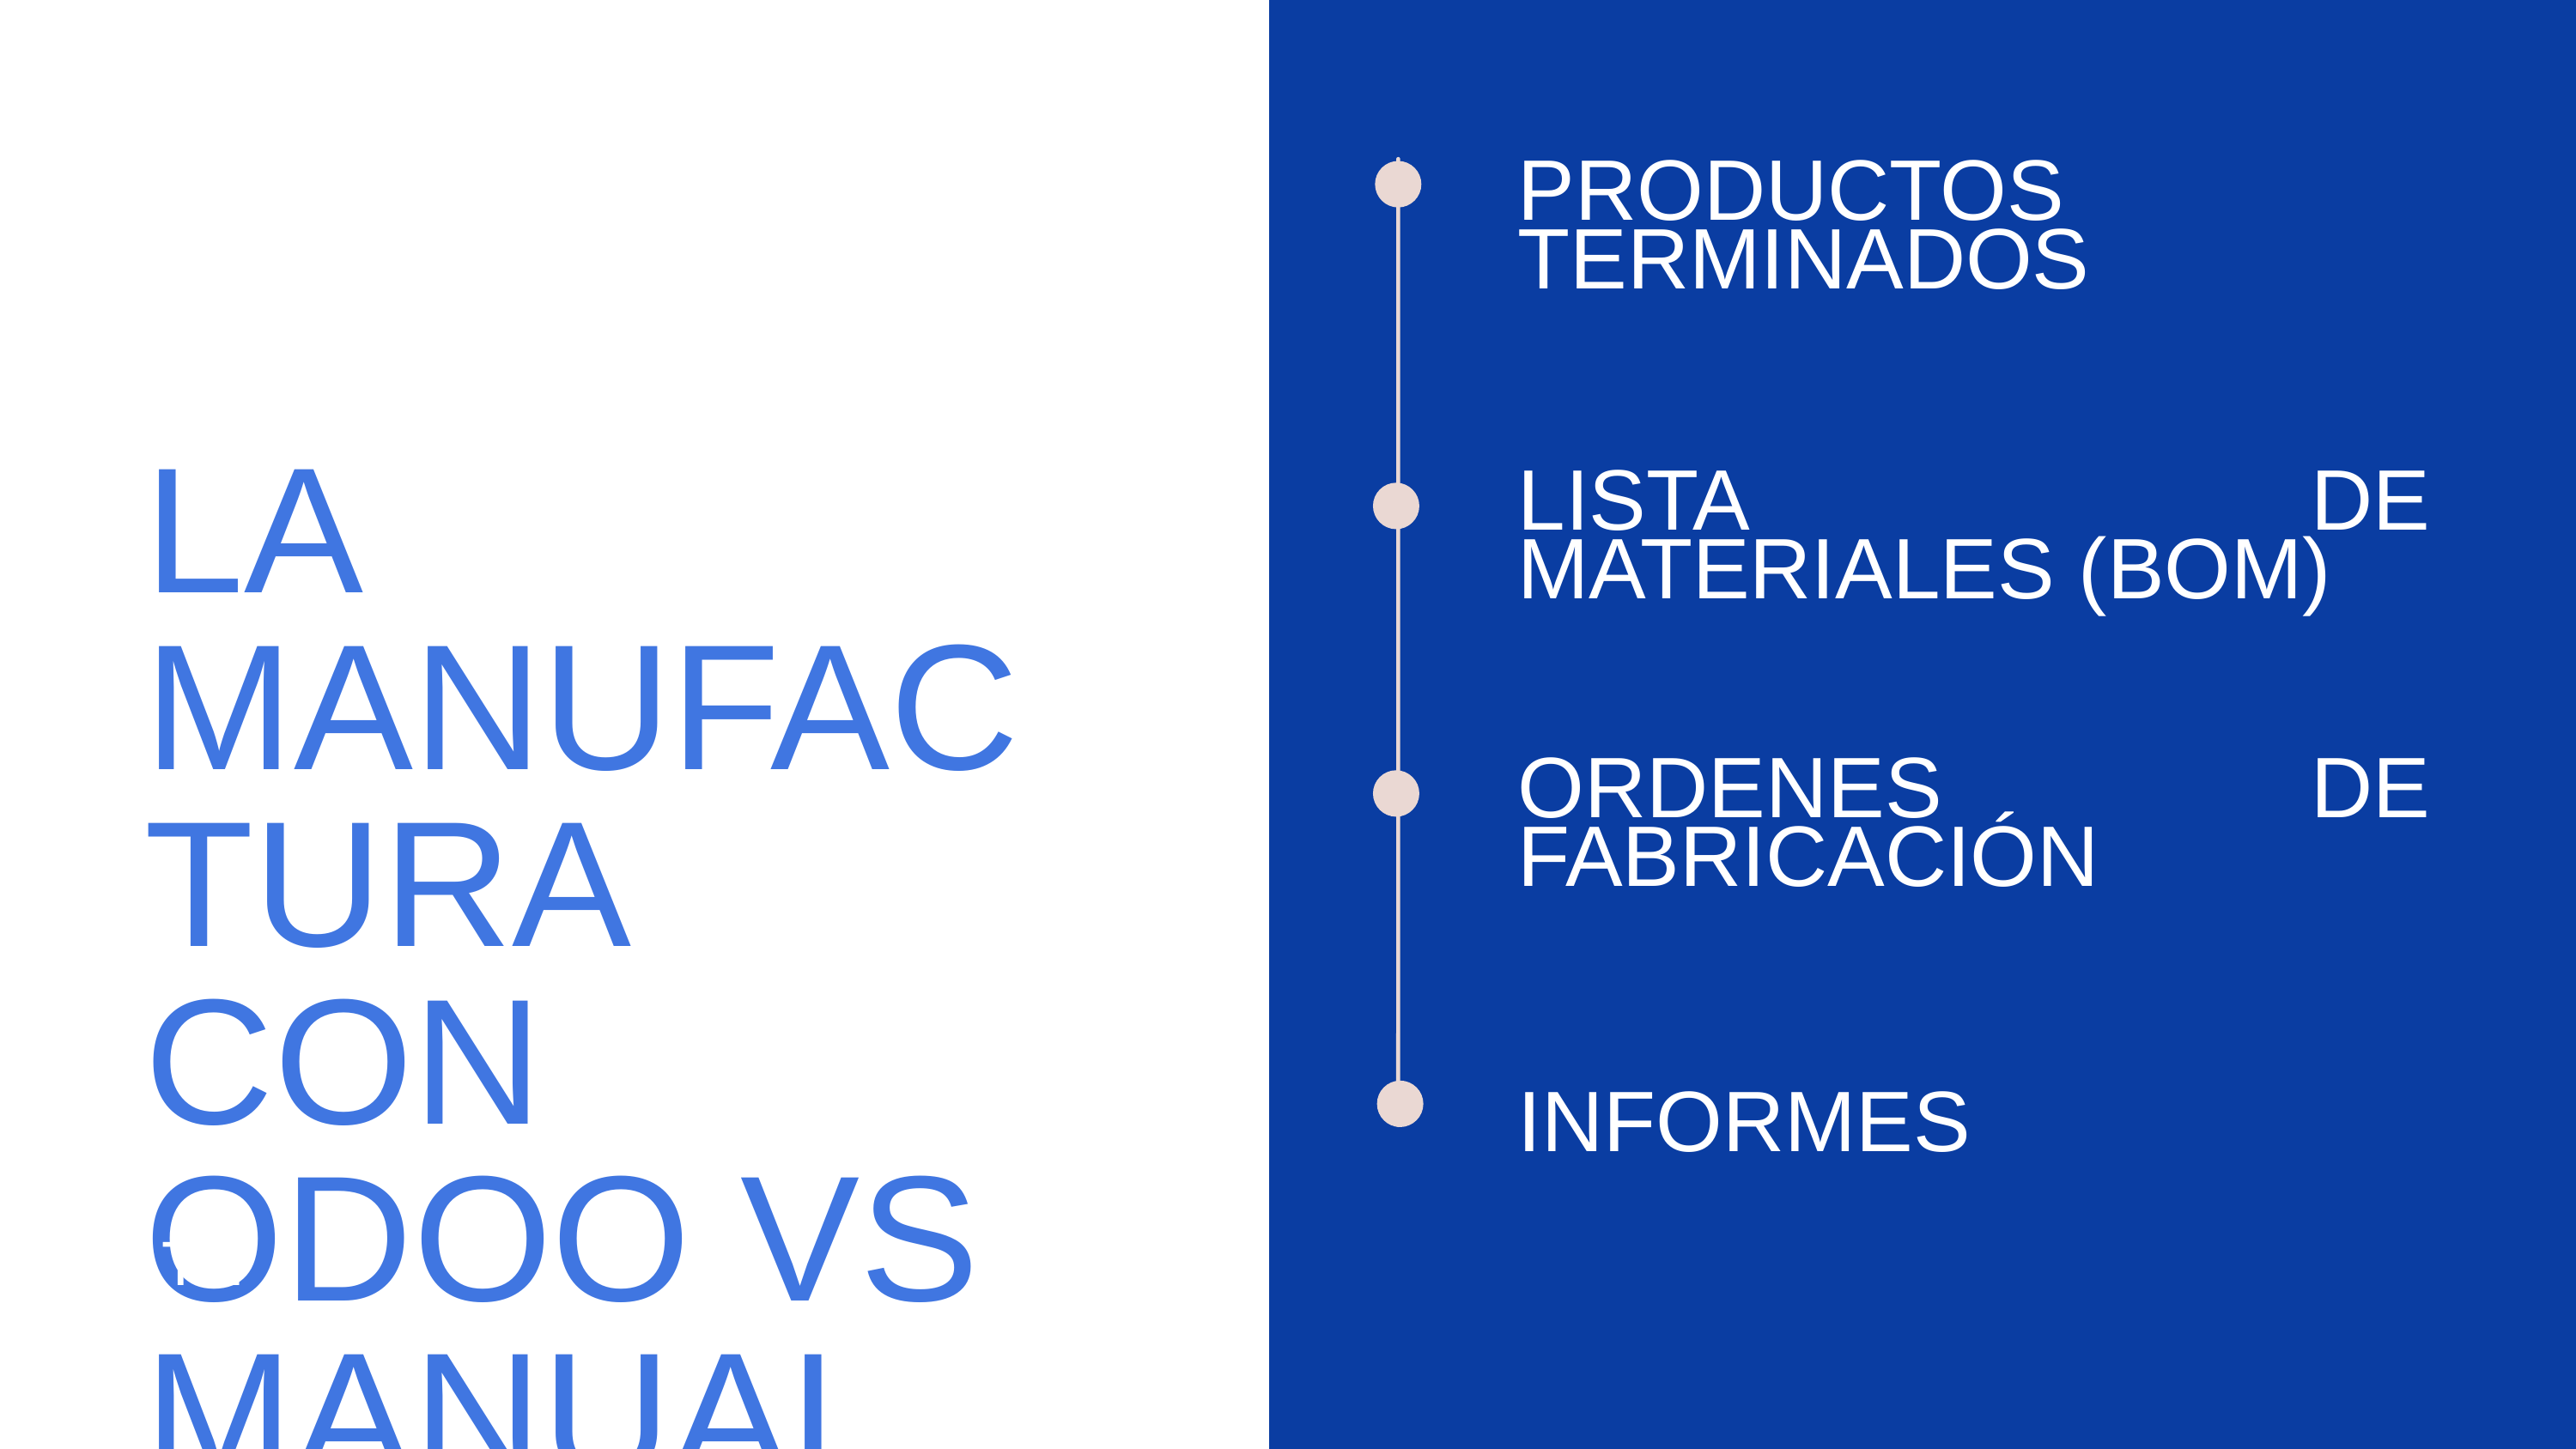

PRODUCTOS TERMINADOS
LA MANUFACTURA CON ODOO VS MANUAL
LISTA DE MATERIALES (BOM)

ORDENES DE FABRICACIÓN

INFORMES
 TE